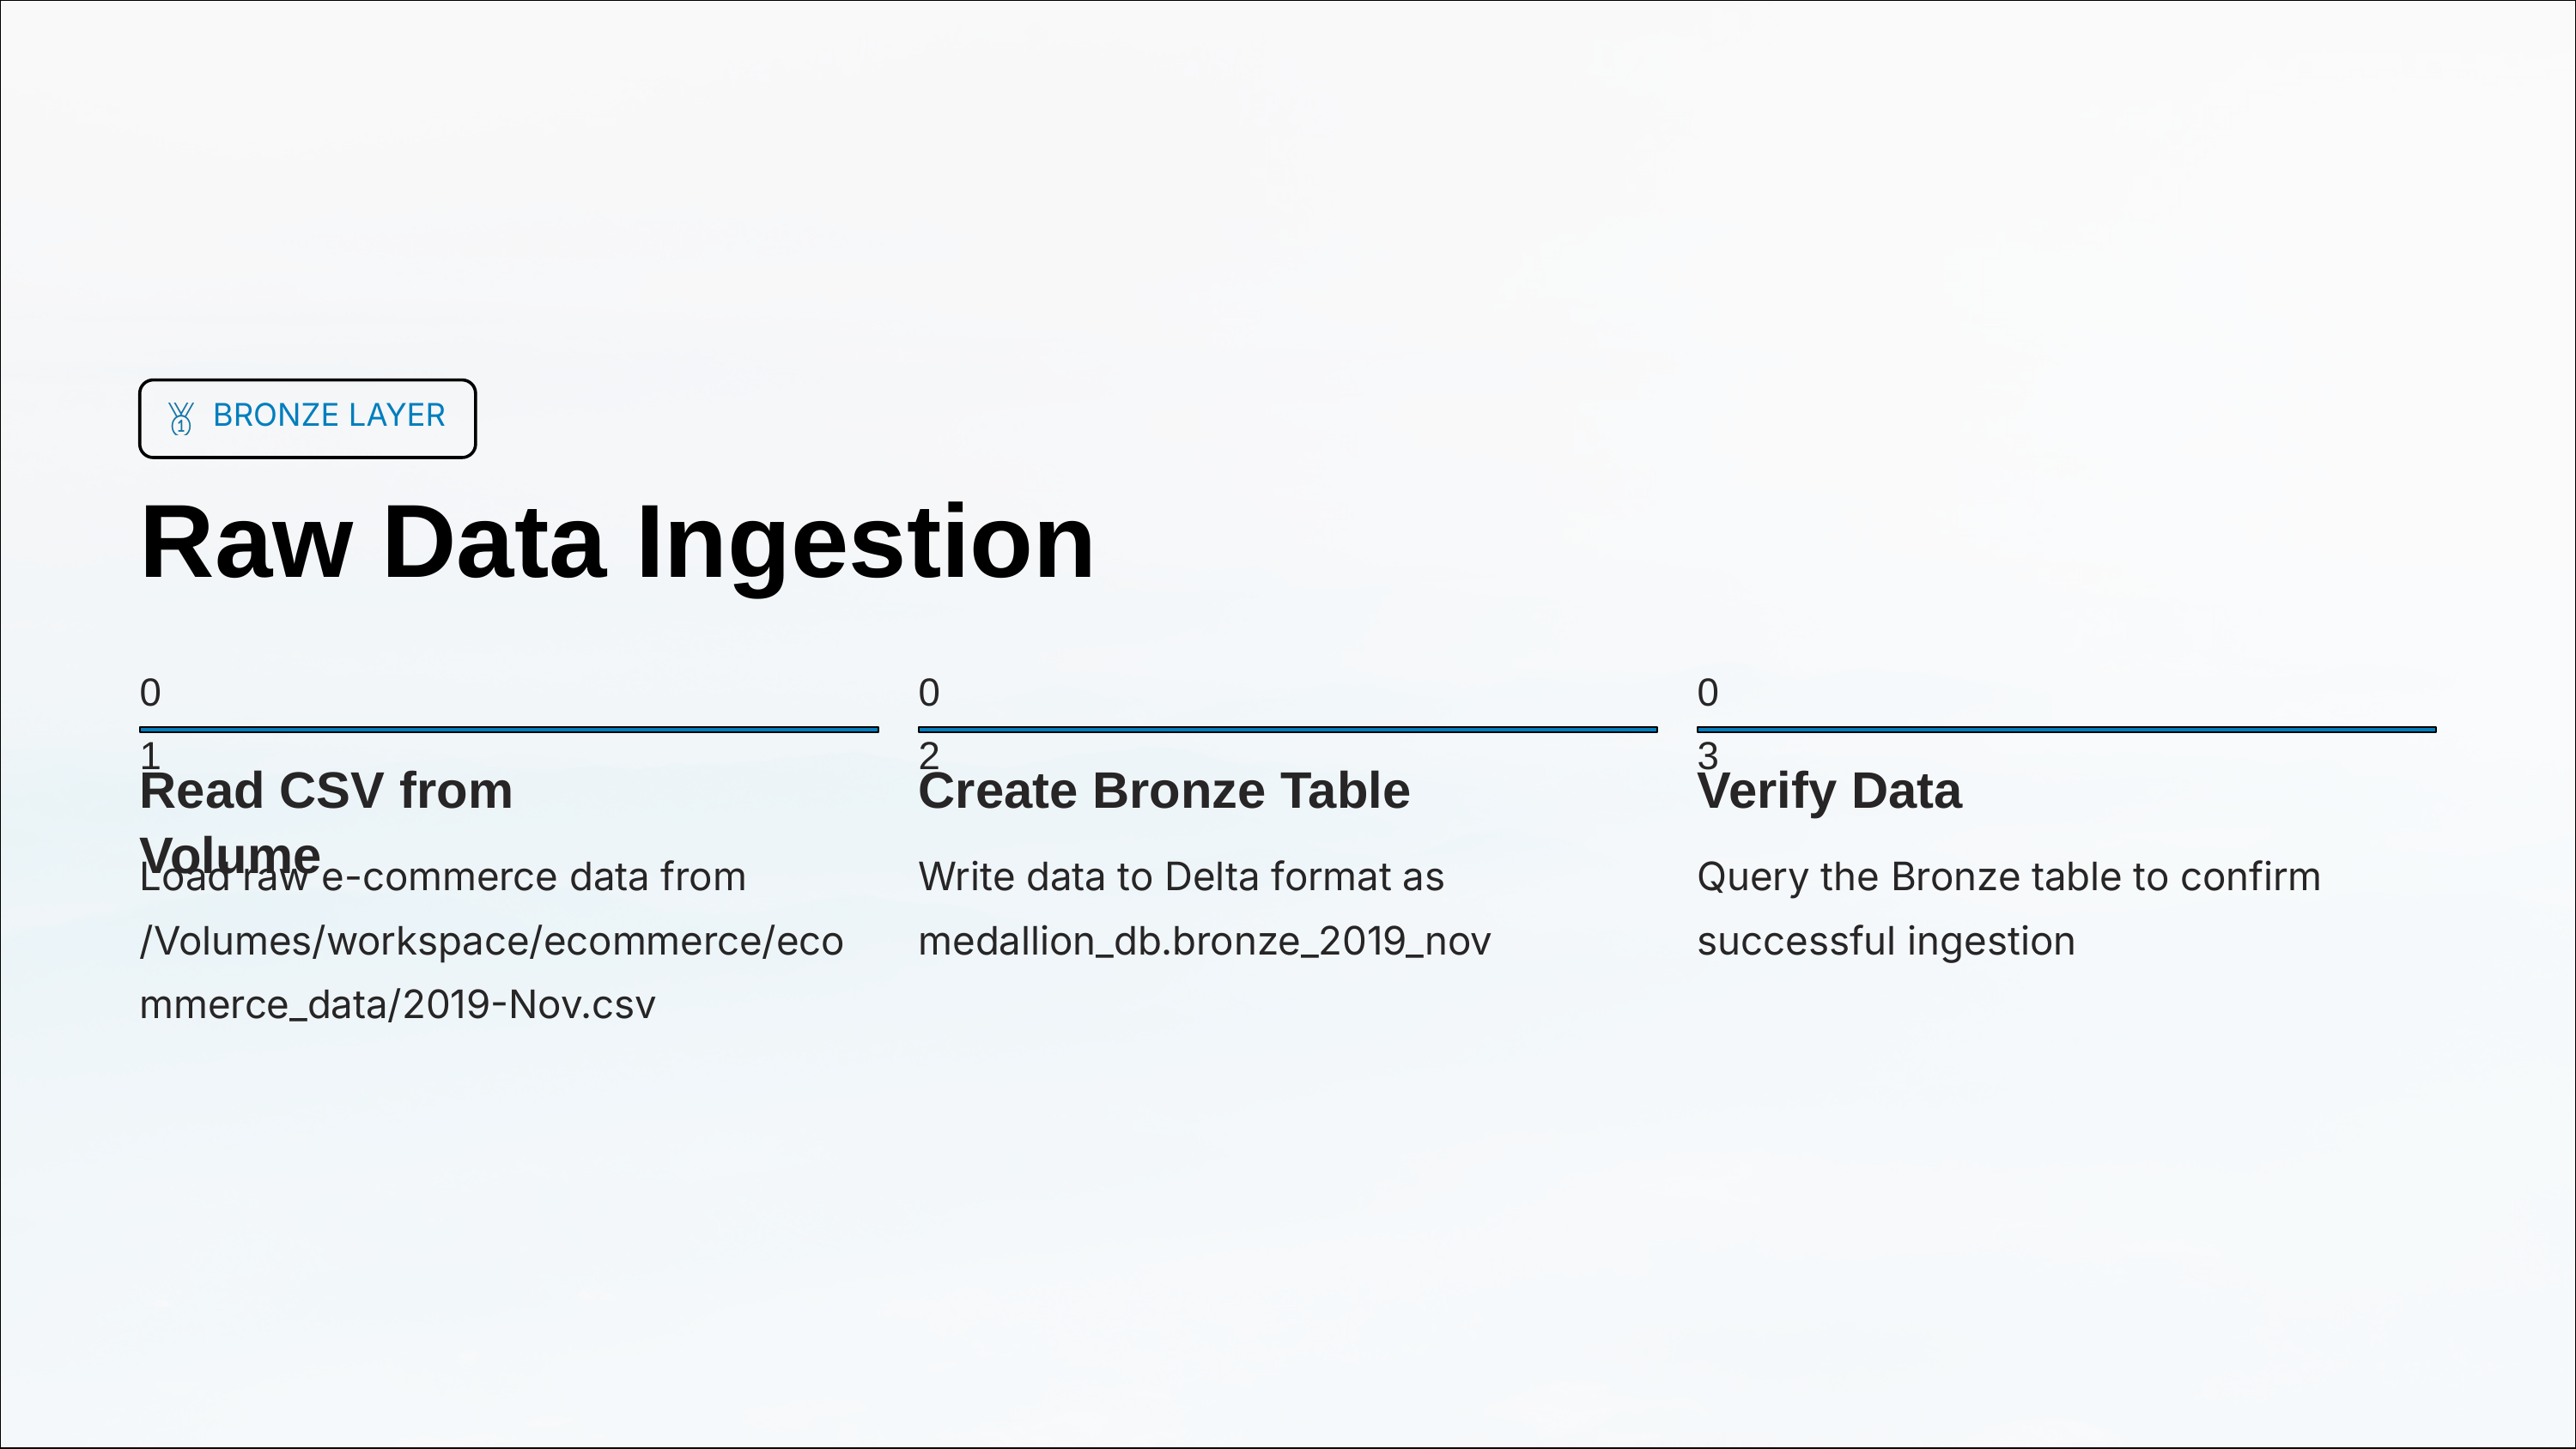

BRONZE LAYER

Raw Data Ingestion
01
02
03

Read CSV from Volume
Create Bronze Table
Verify Data
Load raw e-commerce data from /Volumes/workspace/ecommerce/ecommerce_data/2019-Nov.csv
Write data to Delta format as medallion_db.bronze_2019_nov
Query the Bronze table to confirm successful ingestion